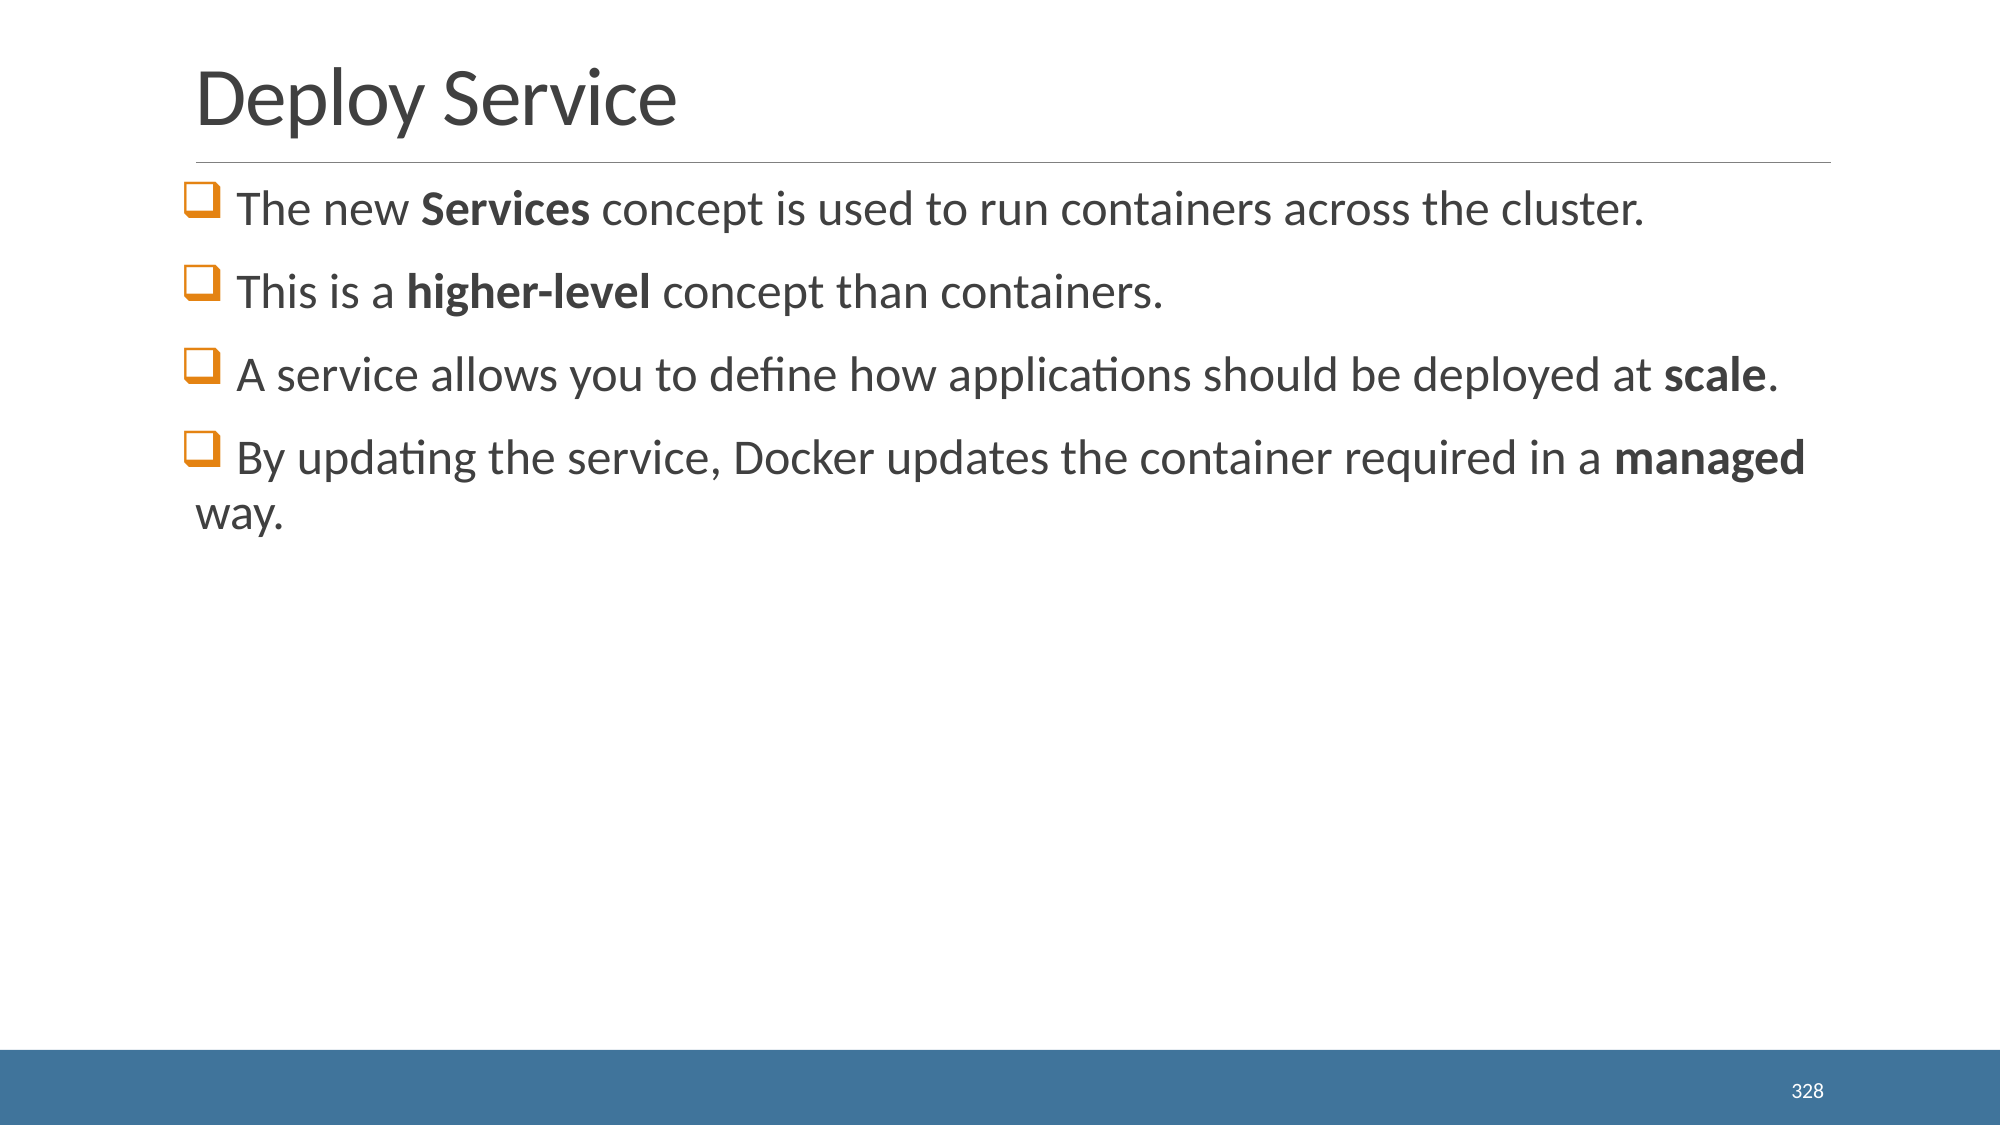

# Deploy Service
 The new Services concept is used to run containers across the cluster.
 This is a higher-level concept than containers.
 A service allows you to define how applications should be deployed at scale.
 By updating the service, Docker updates the container required in a managed way.

328